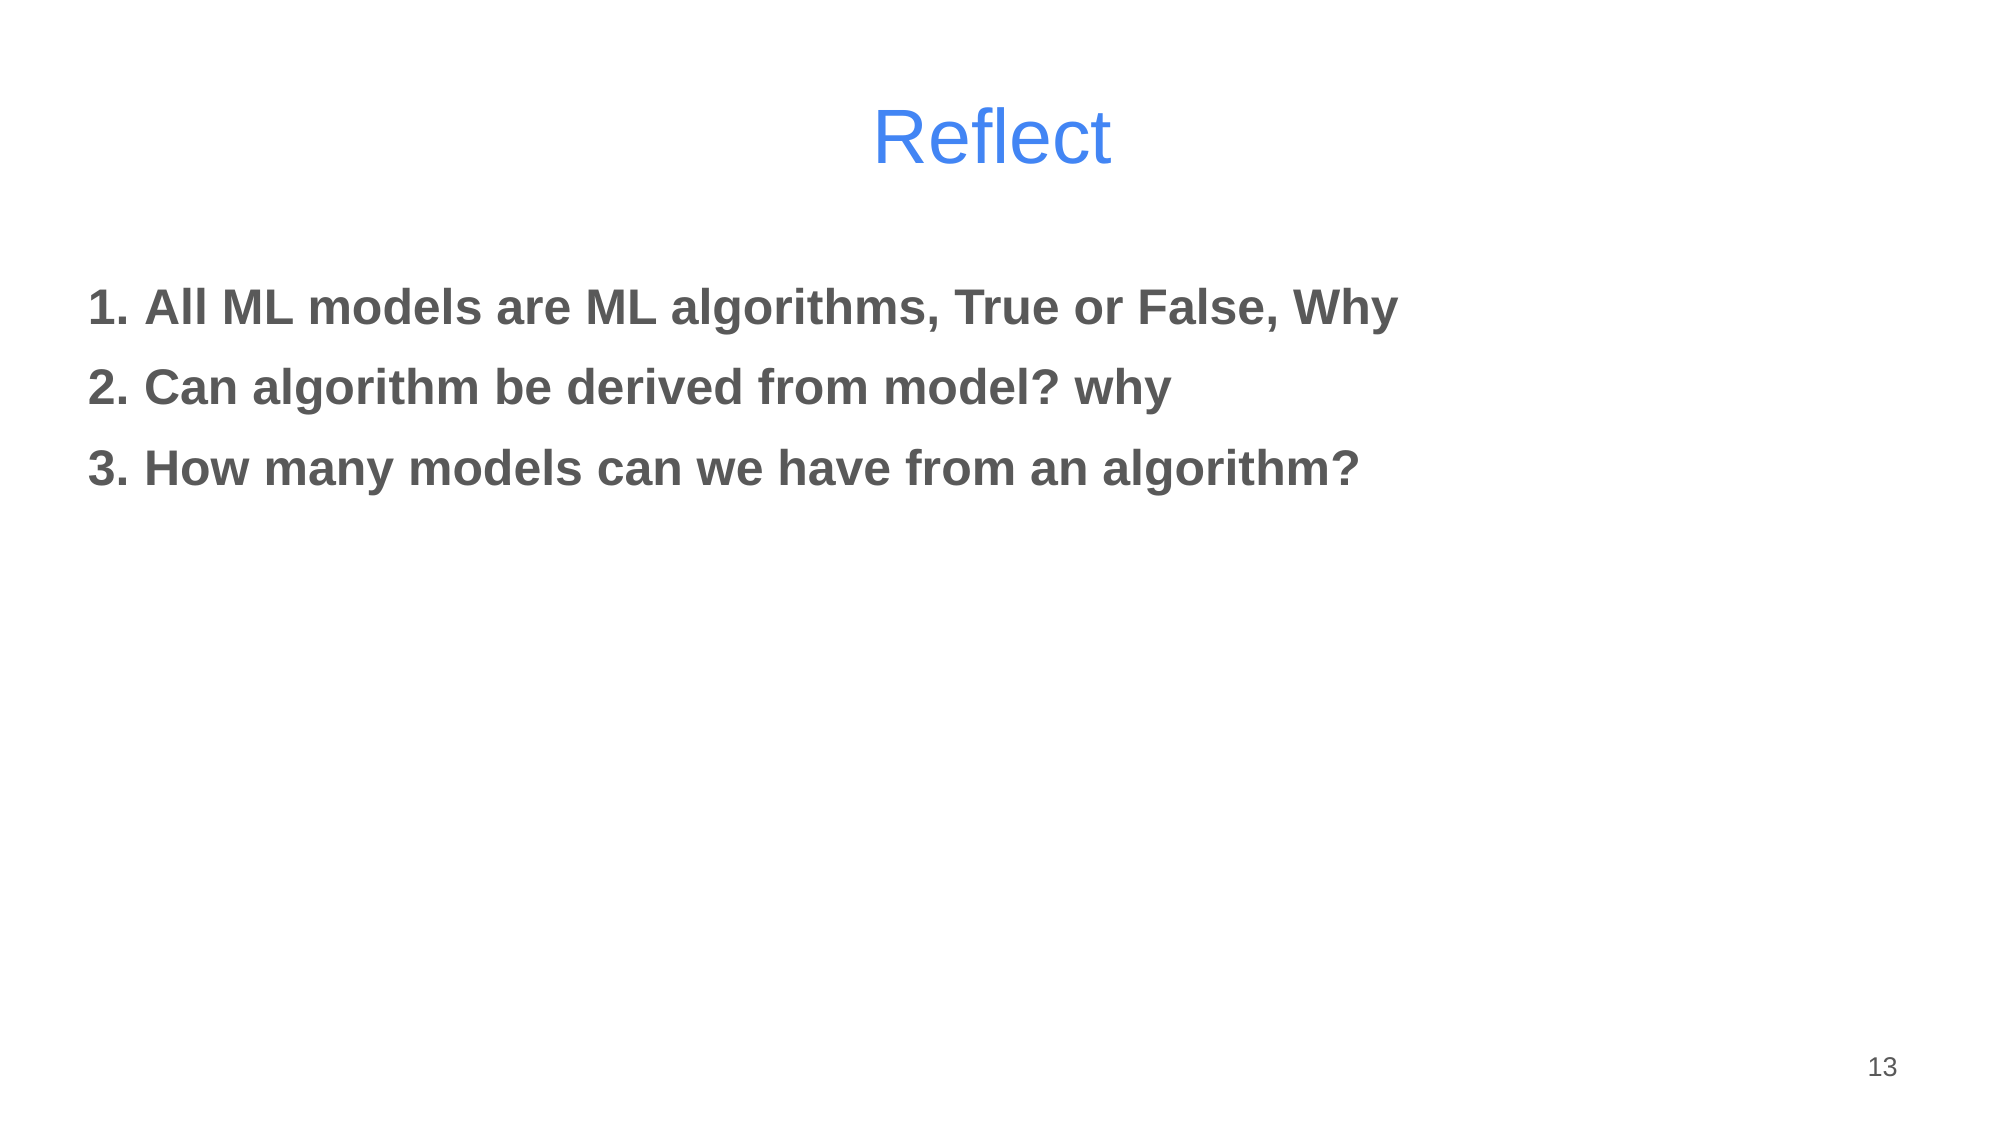

Reflect
All ML models are ML algorithms, True or False, Why
Can algorithm be derived from model? why
How many models can we have from an algorithm?
13